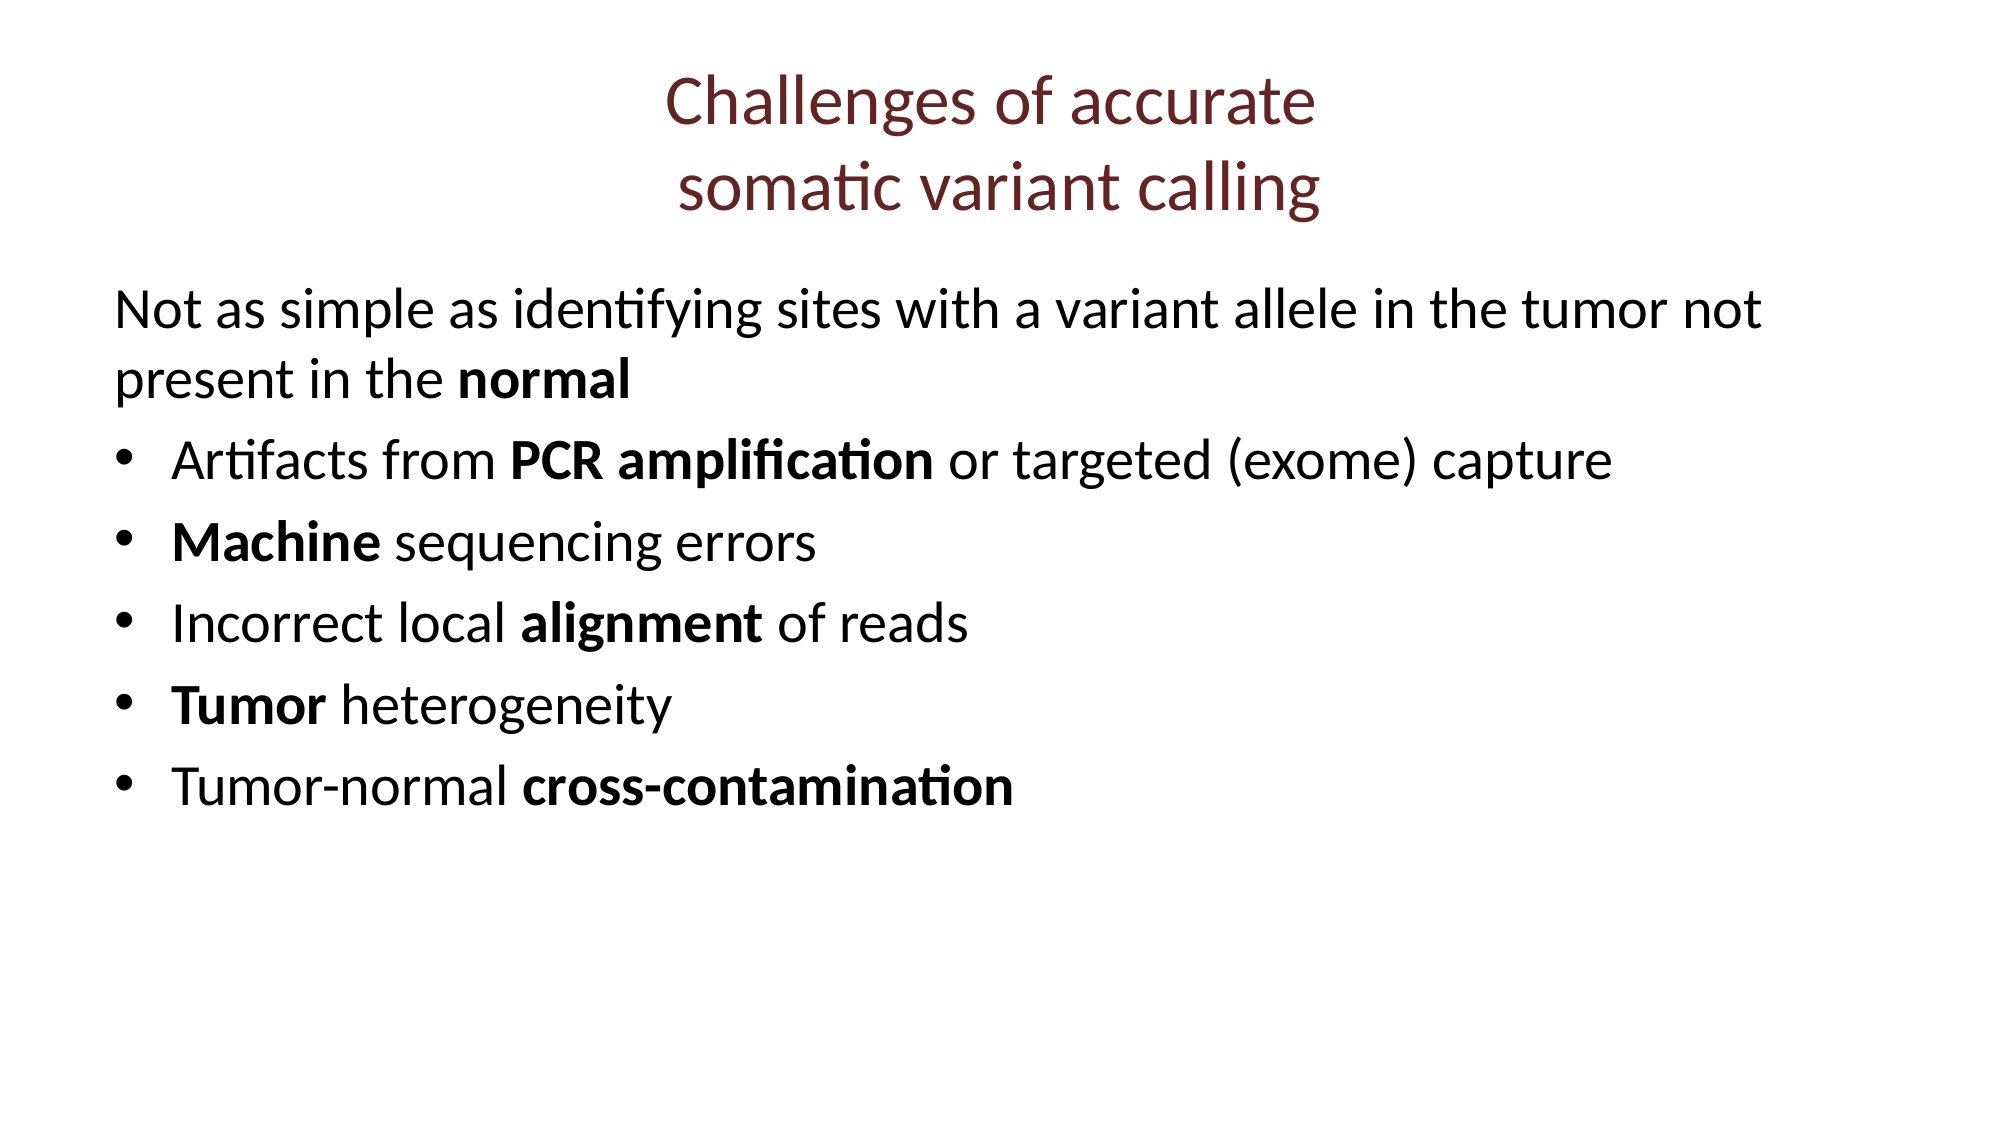

# Challenges of accurate somatic variant calling
Not as simple as identifying sites with a variant allele in the tumor not present in the normal
Artifacts from PCR amplification or targeted (exome) capture
Machine sequencing errors
Incorrect local alignment of reads
Tumor heterogeneity
Tumor-normal cross-contamination